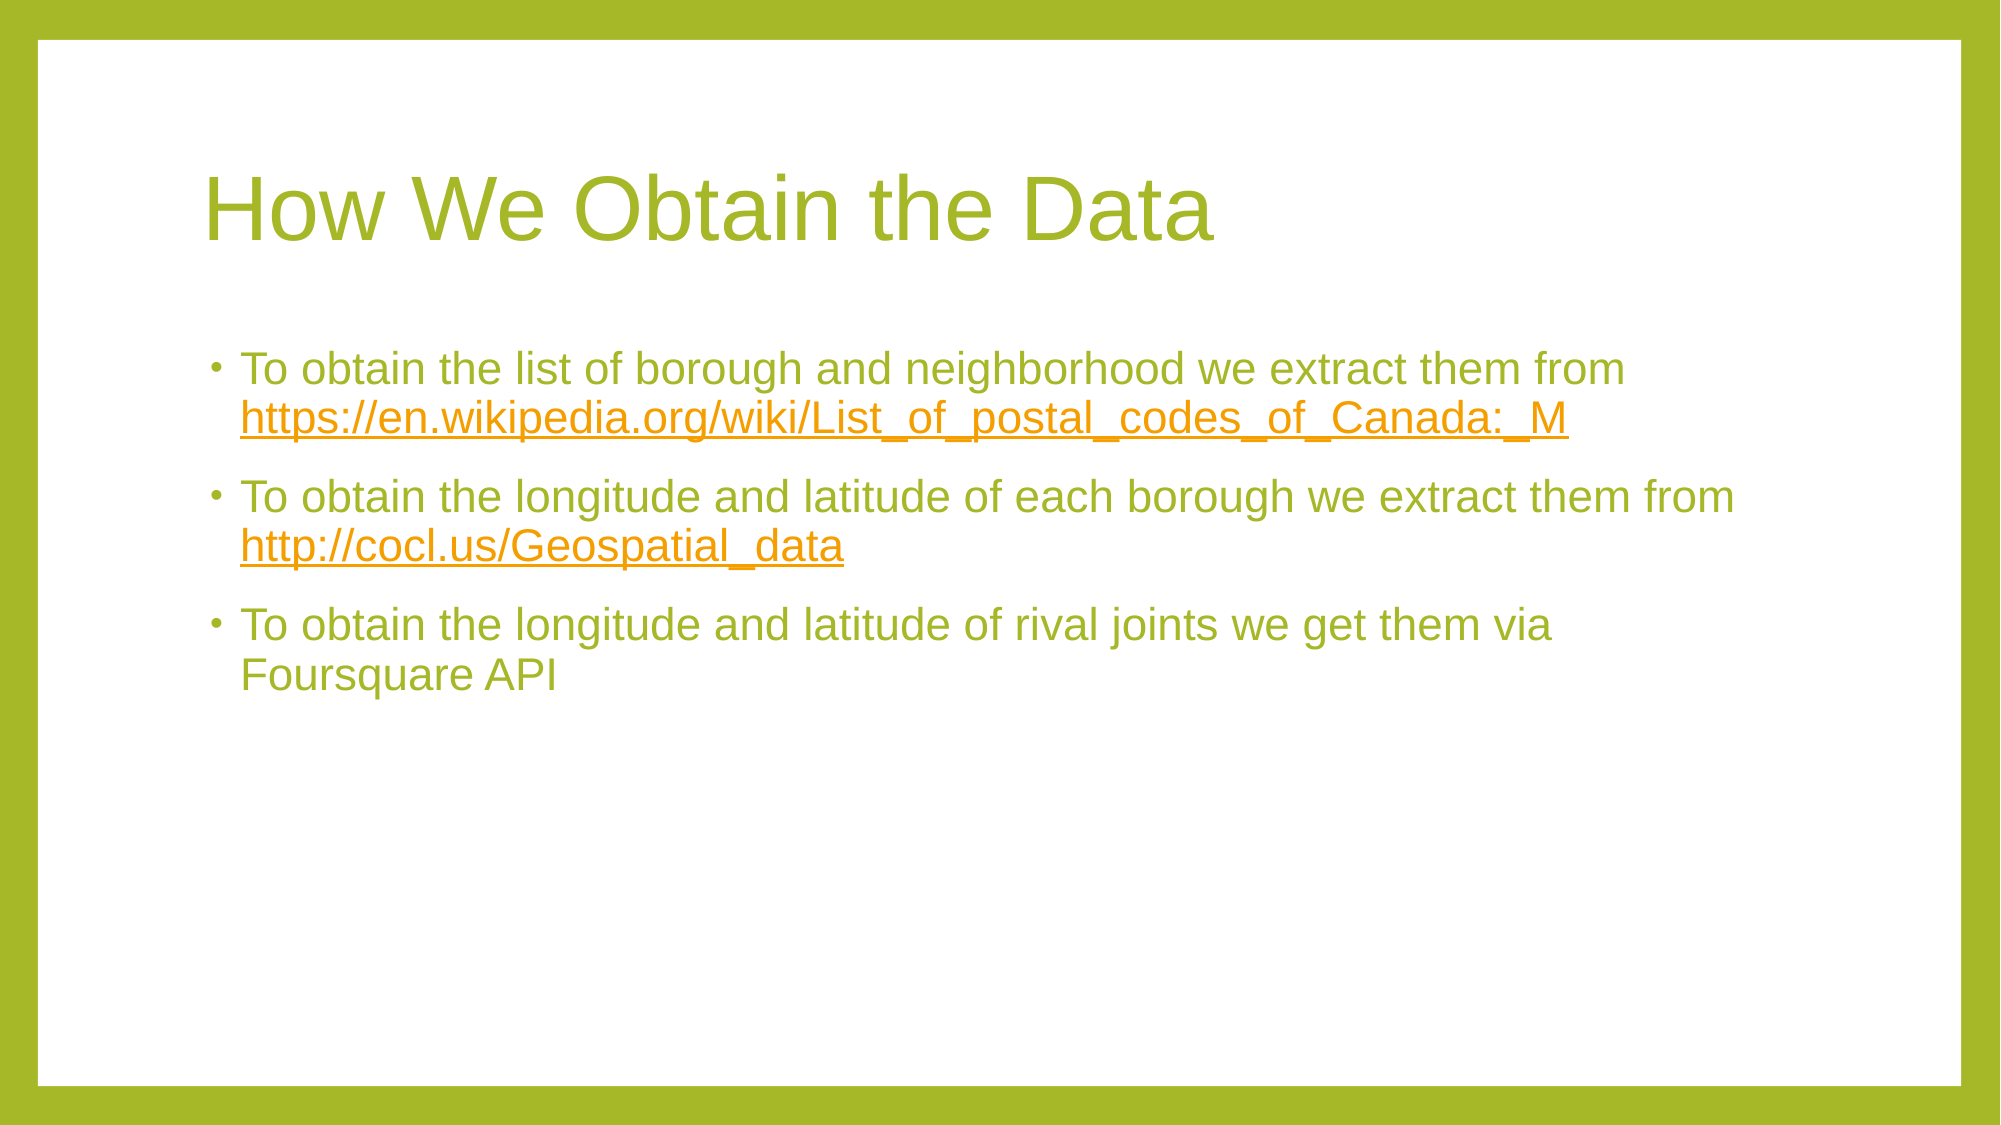

# How We Obtain the Data
To obtain the list of borough and neighborhood we extract them from https://en.wikipedia.org/wiki/List_of_postal_codes_of_Canada:_M
To obtain the longitude and latitude of each borough we extract them from http://cocl.us/Geospatial_data
To obtain the longitude and latitude of rival joints we get them via Foursquare API